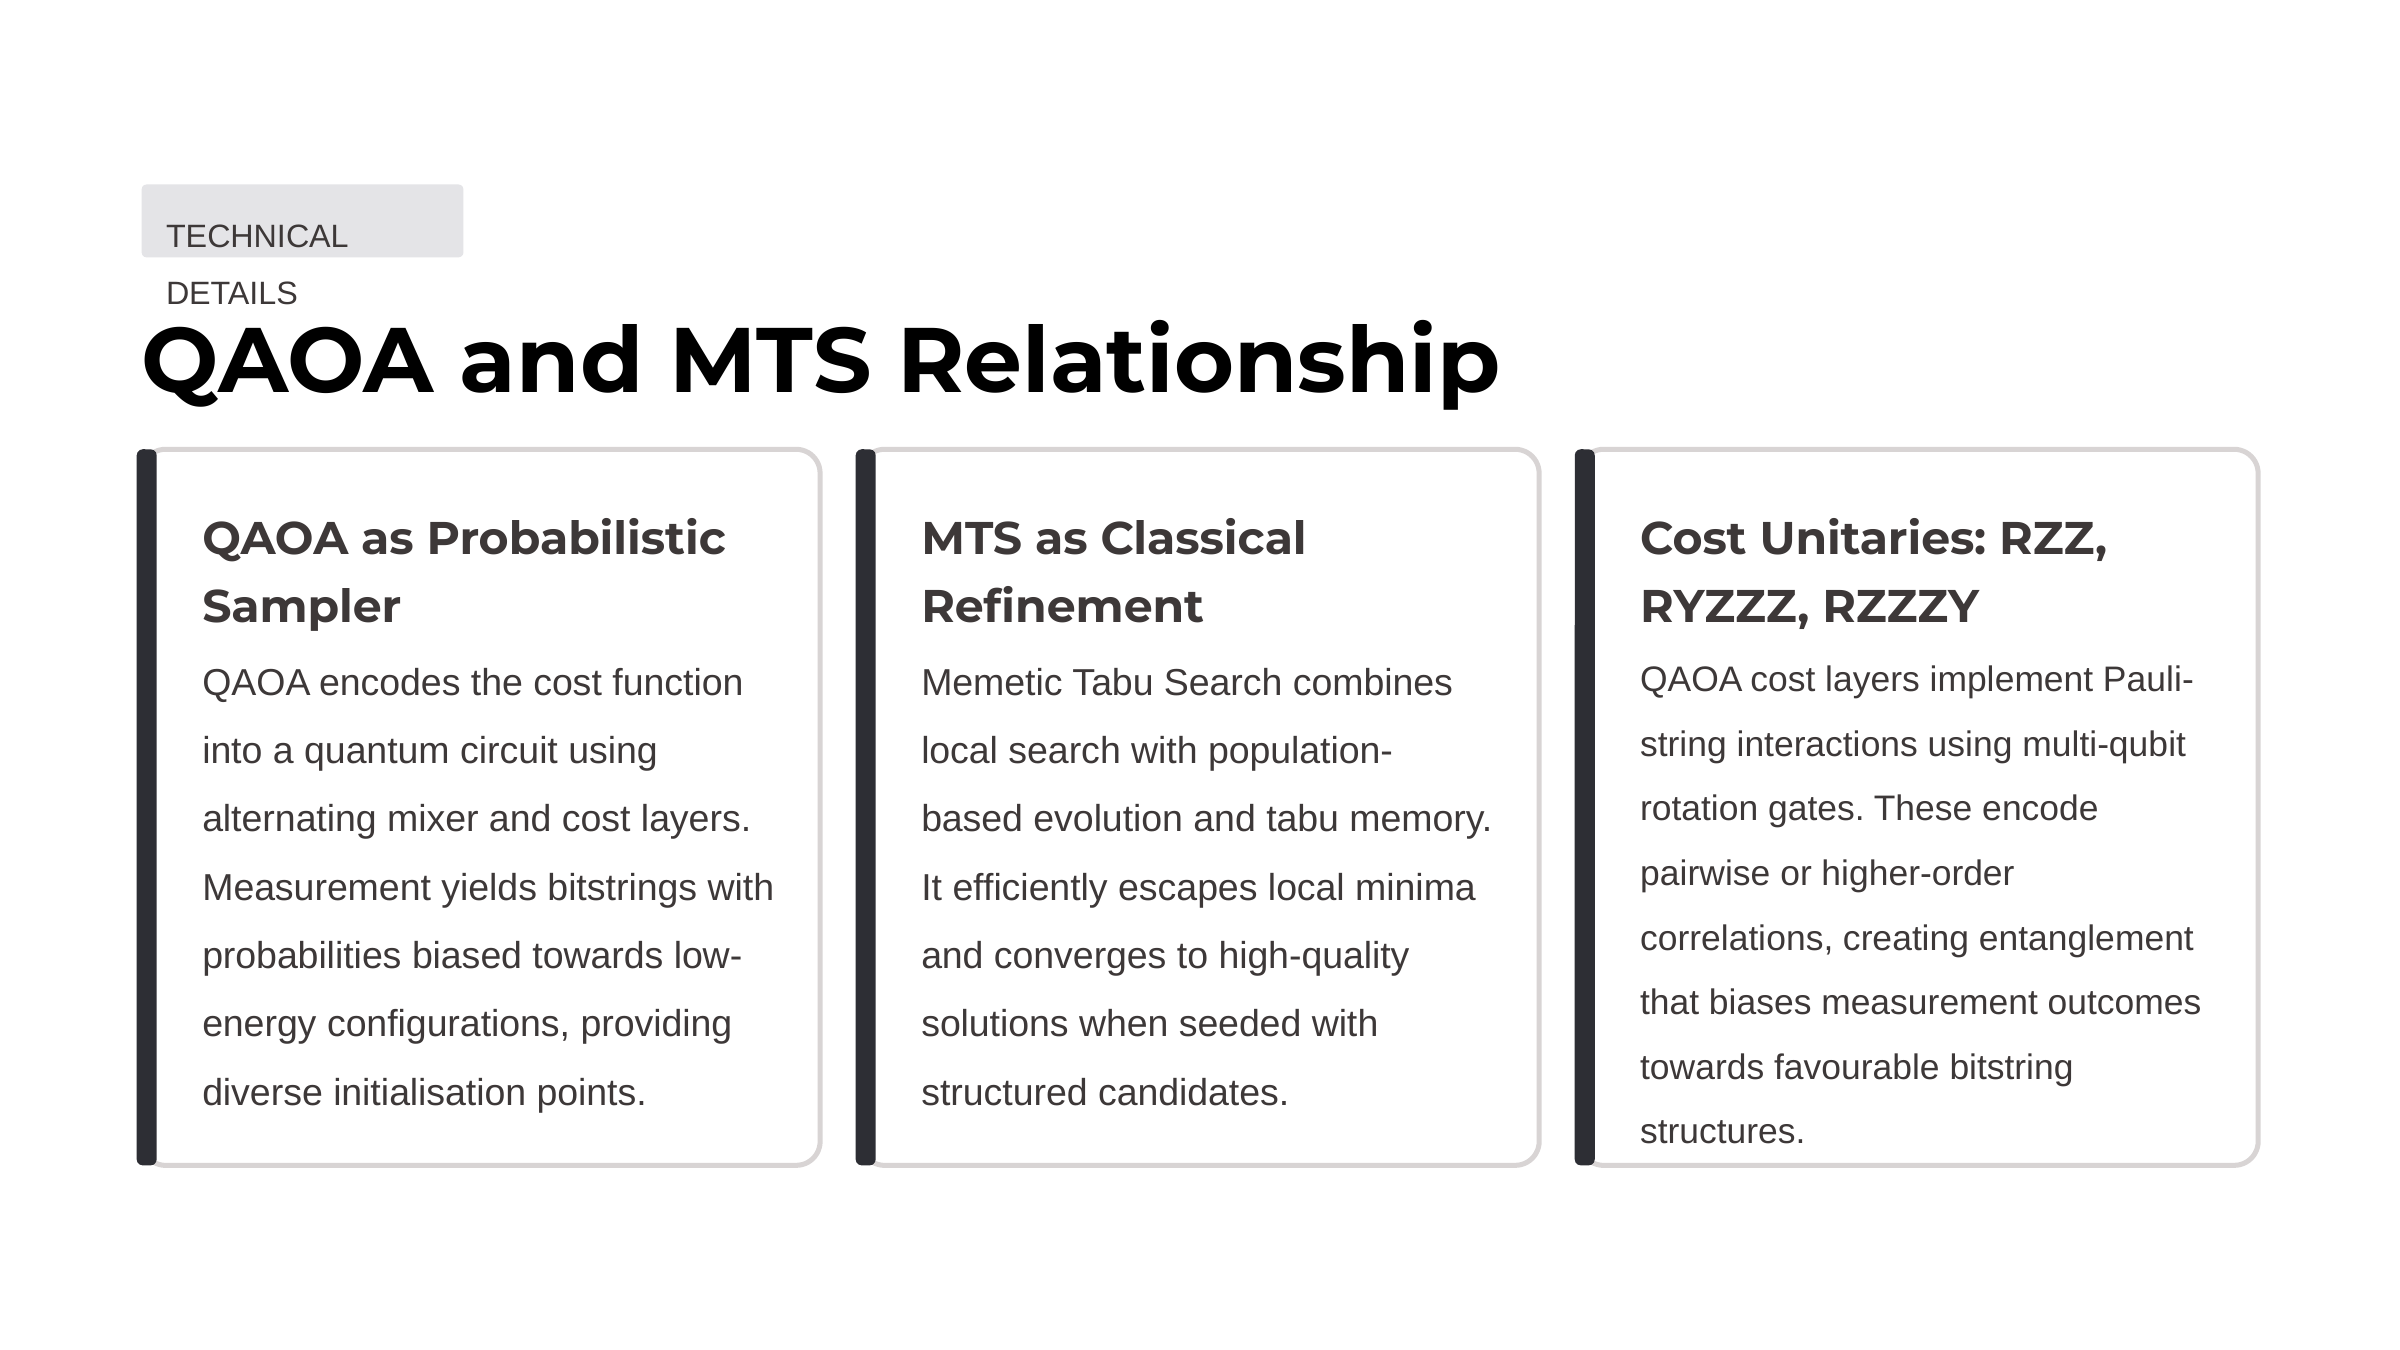

TECHNICAL DETAILS
QAOA and MTS Relationship

QAOA as Probabilistic Sampler
MTS as Classical Refinement
Cost Unitaries: RZZ, RYZZZ, RZZZY
QAOA encodes the cost function into a quantum circuit using alternating mixer and cost layers. Measurement yields bitstrings with probabilities biased towards low-energy configurations, providing diverse initialisation points.
Memetic Tabu Search combines local search with population-based evolution and tabu memory. It efficiently escapes local minima and converges to high-quality solutions when seeded with structured candidates.
QAOA cost layers implement Pauli-string interactions using multi-qubit rotation gates. These encode pairwise or higher-order correlations, creating entanglement that biases measurement outcomes towards favourable bitstring structures.